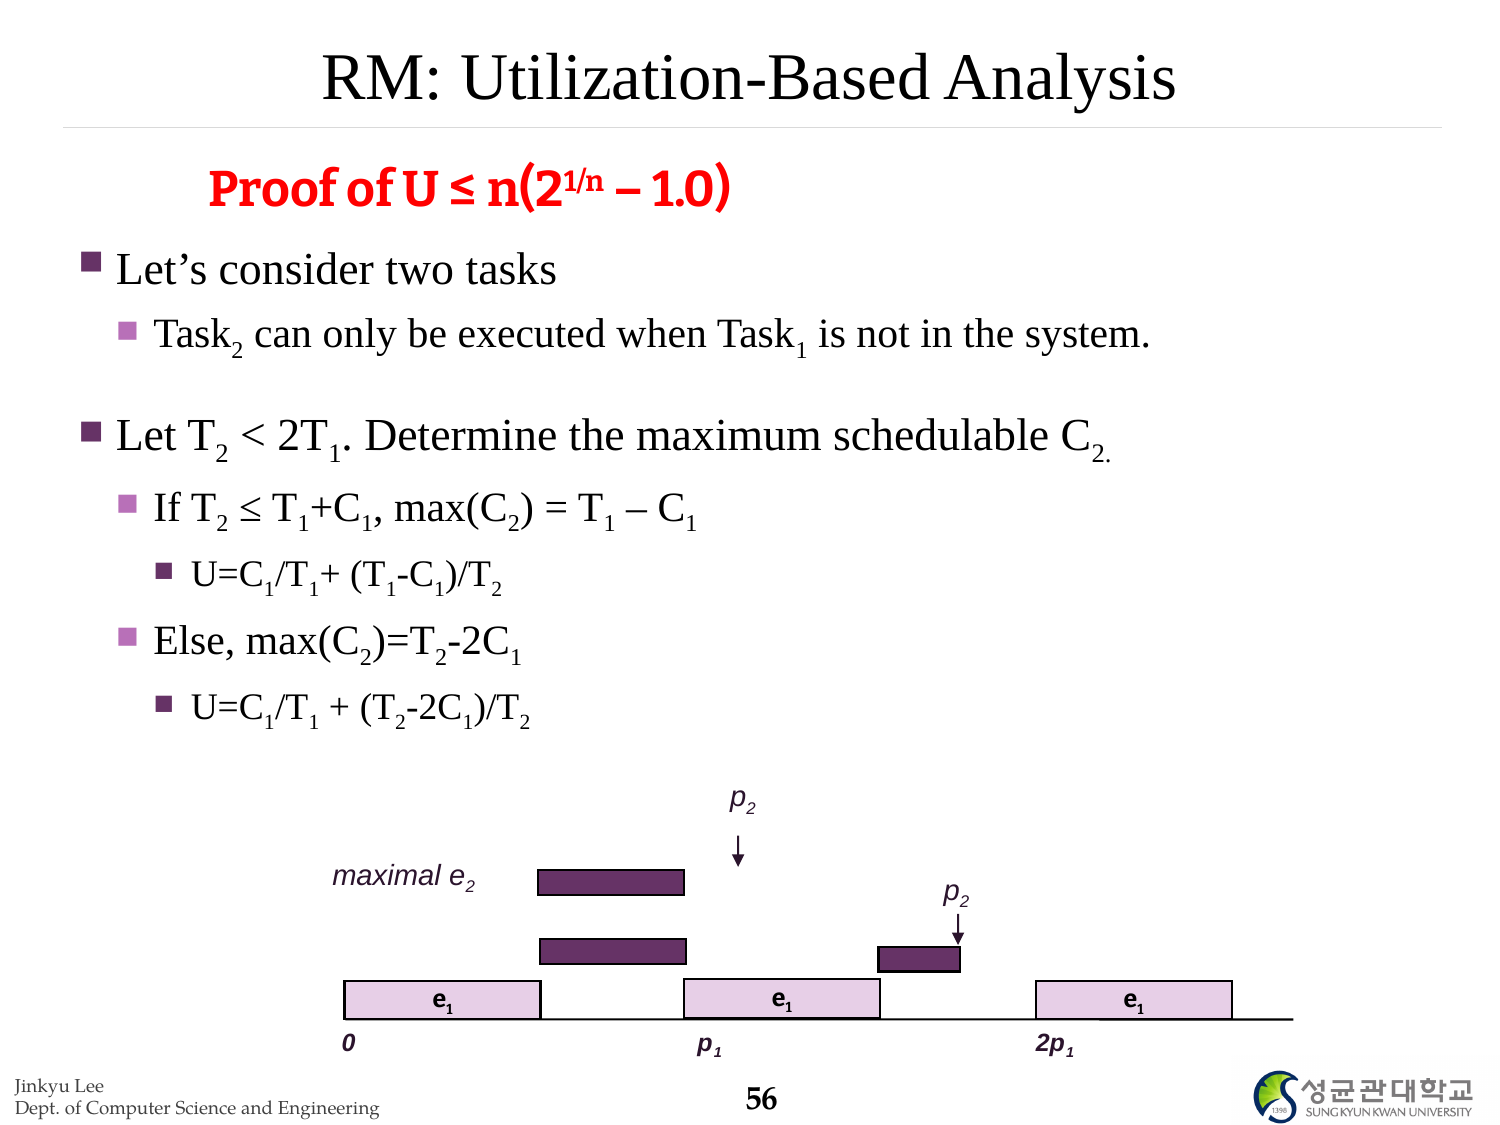

# RM: Utilization-Based Analysis

Let’s consider two tasks
Task2 can only be executed when Task1 is not in the system.
Let T2 < 2T1. Determine the maximum schedulable C2.
If T2 ≤ T1+C1, max(C2) = T1 – C1
U=C1/T1+ (T1-C1)/T2
Else, max(C2)=T2-2C1
U=C1/T1 + (T2-2C1)/T2
Proof of U ≤ n(21/n – 1.0)
p2

maximal e2
p2

e1
e1
e1

0                                                 p1                                             2p1